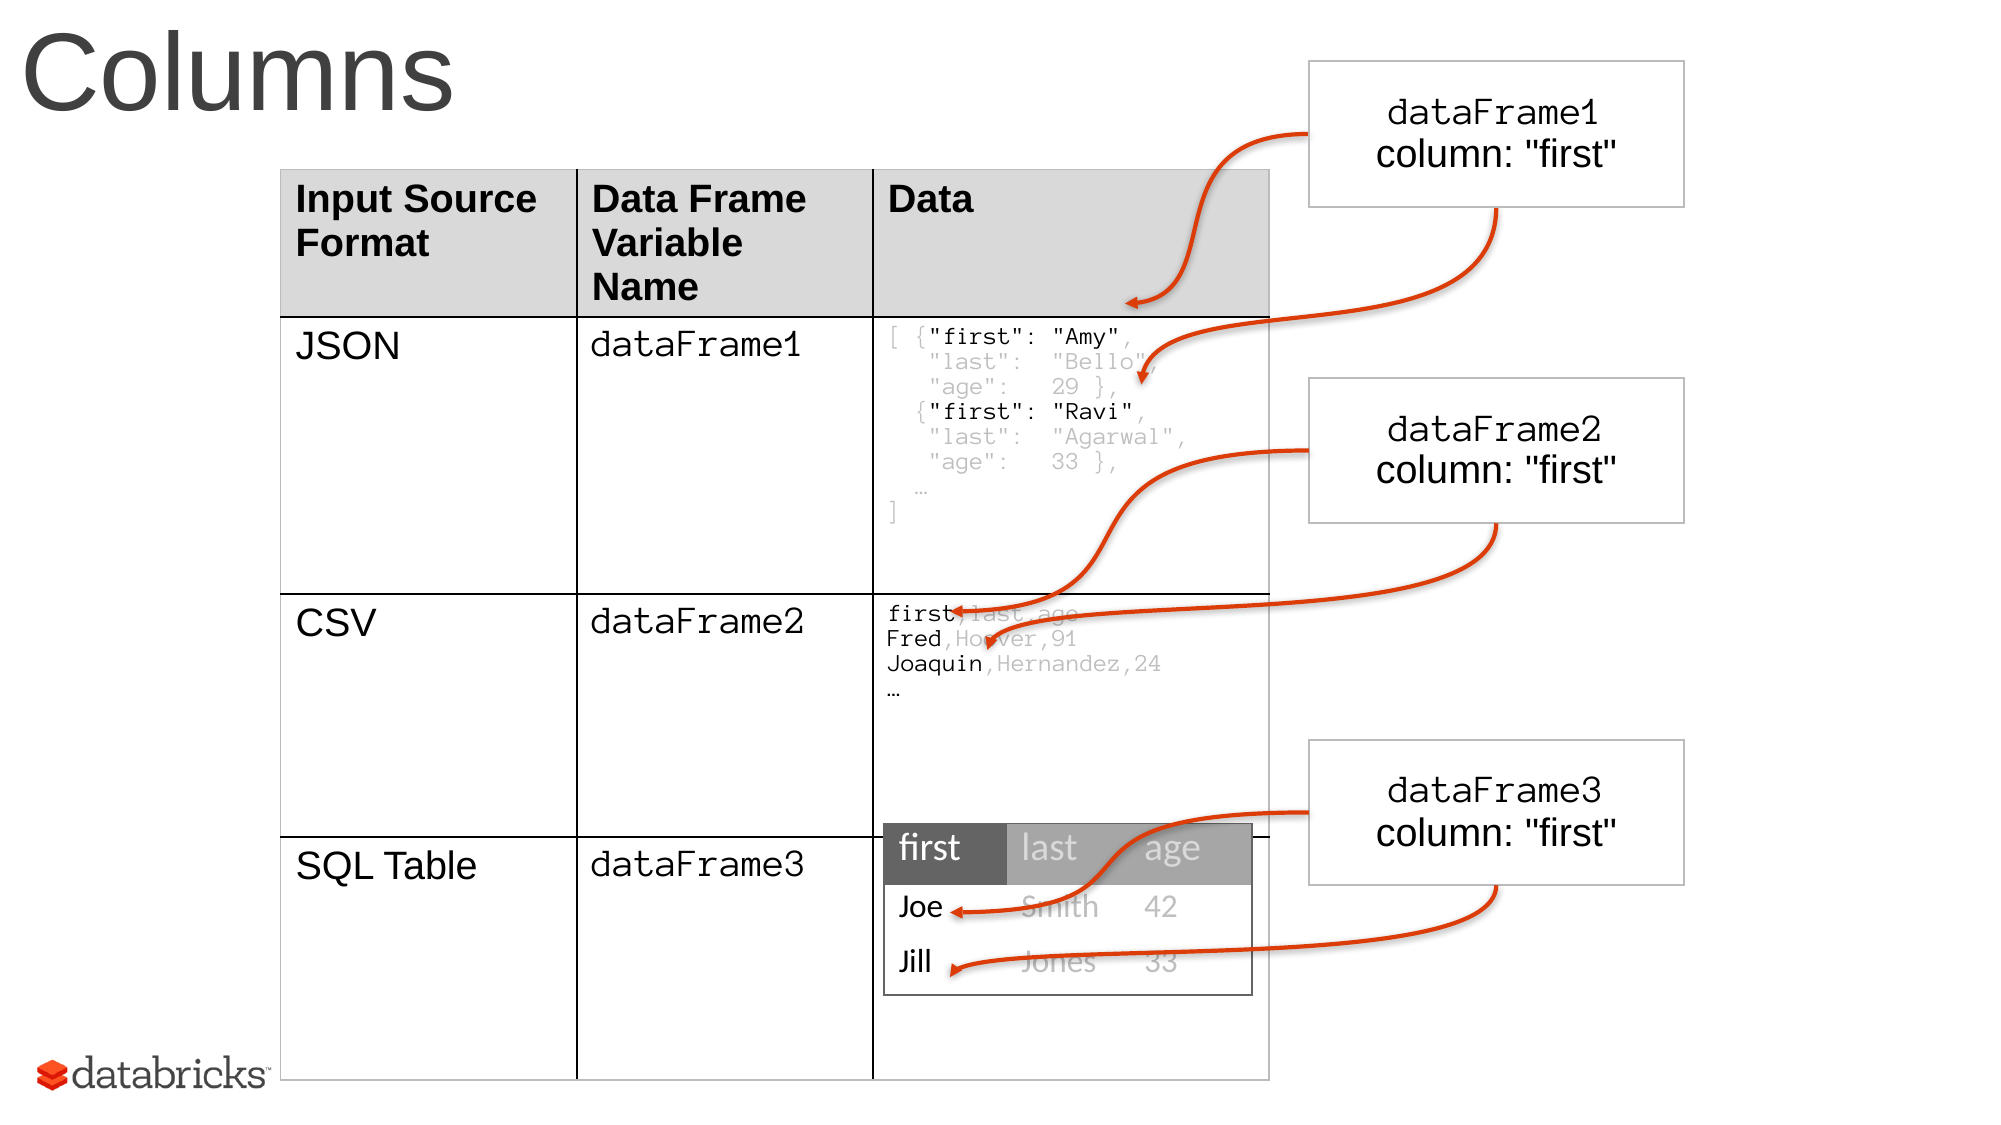

Columns
| dataFrame1 column: "first" |
| --- |
| Input Source Format | Data Frame Variable Name | Data |
| --- | --- | --- |
| JSON | dataFrame1 | [ {"first": "Amy", "last": "Bello", "age": 29 }, {"first": "Ravi", "last": "Agarwal", "age": 33 }, … ] |
| CSV | dataFrame2 | first,last,age Fred,Hoover,91 Joaquin,Hernandez,24 … |
| SQL Table | dataFrame3 |  |
| dataFrame2 column: "first" |
| --- |
| dataFrame3 column: "first" |
| --- |
| first | last | age |
| --- | --- | --- |
| Joe | Smith | 42 |
| Jill | Jones | 33 |